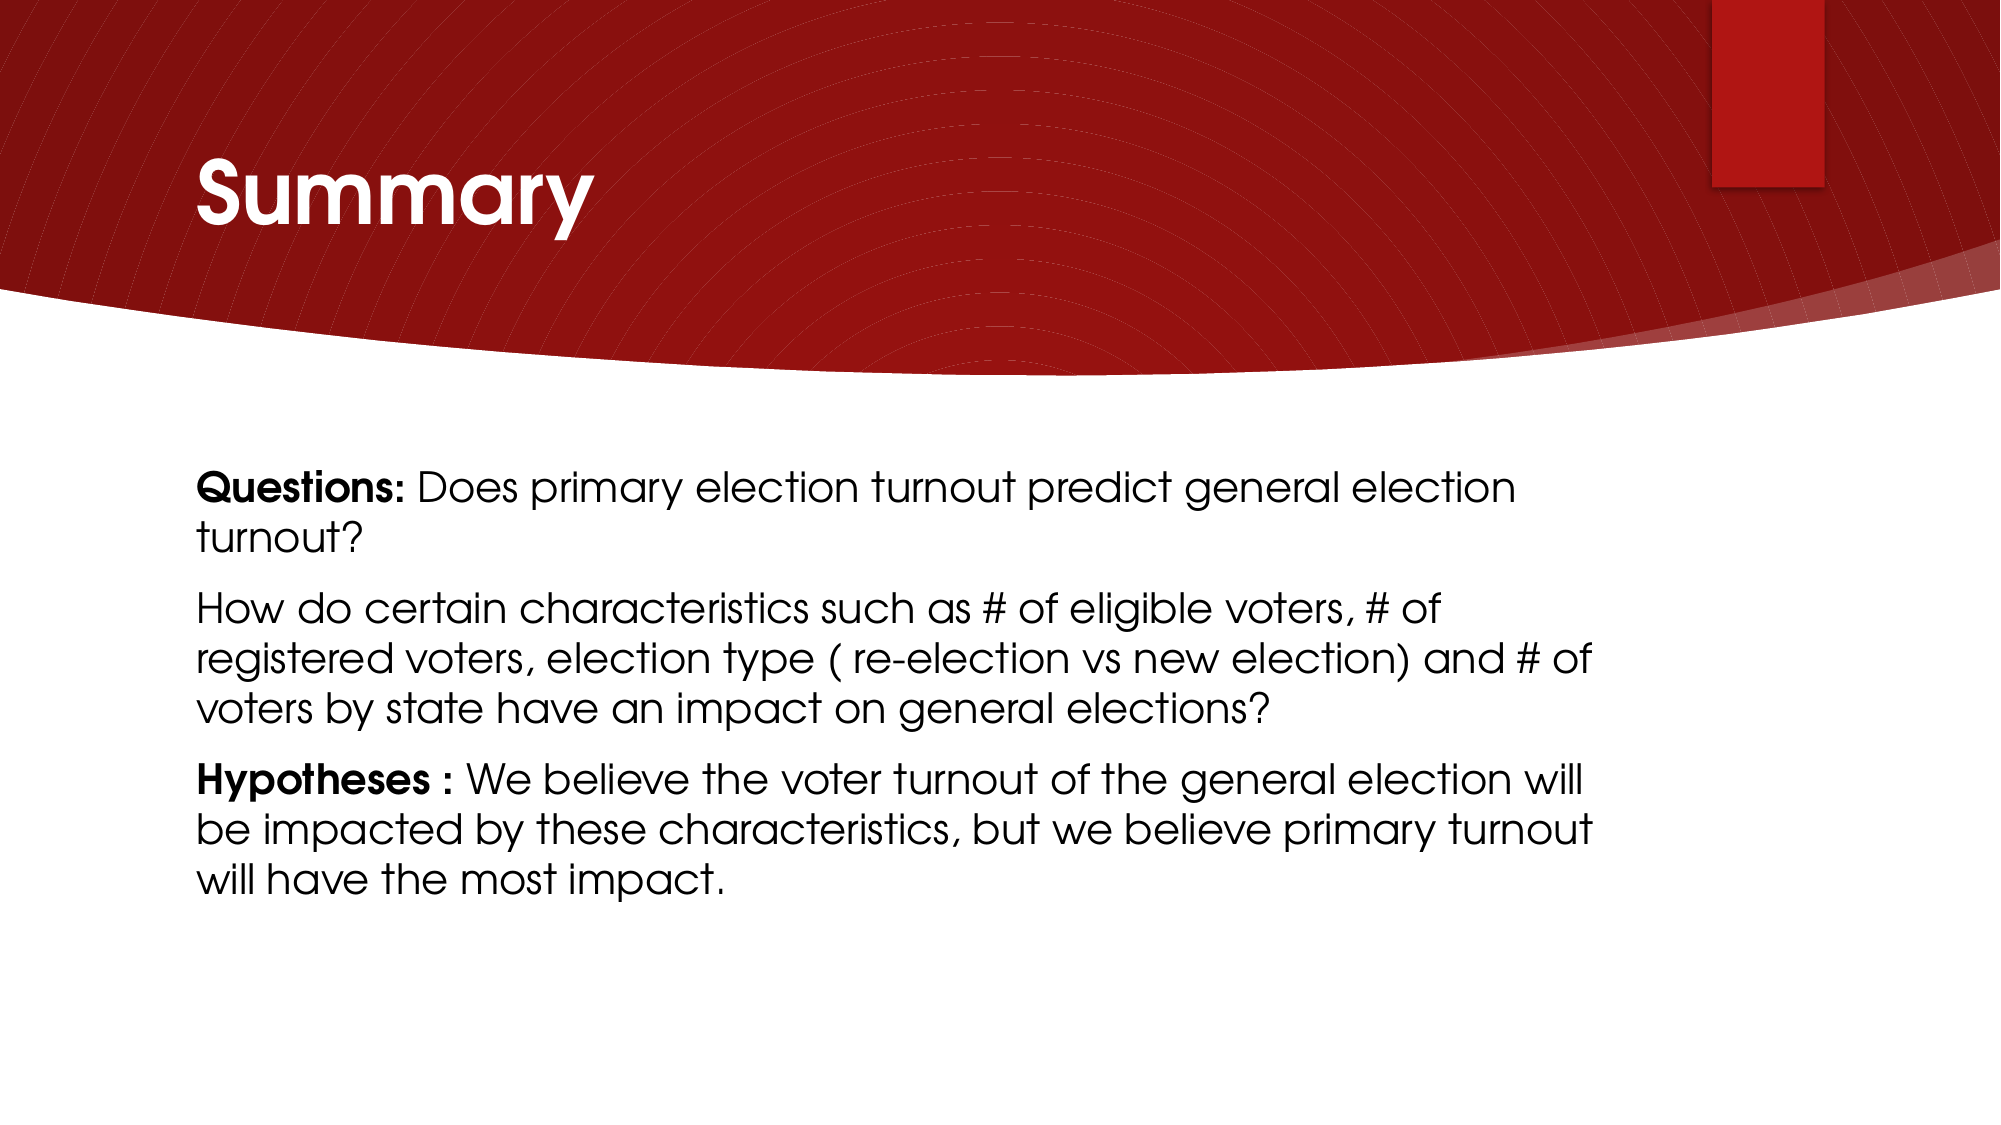

# Summary

Questions: Does primary election turnout predict general election turnout?
How do certain characteristics such as # of eligible voters, # of registered voters, election type ( re-election vs new election) and # of voters by state have an impact on general elections?
Hypotheses : We believe the voter turnout of the general election will be impacted by these characteristics, but we believe primary turnout will have the most impact.